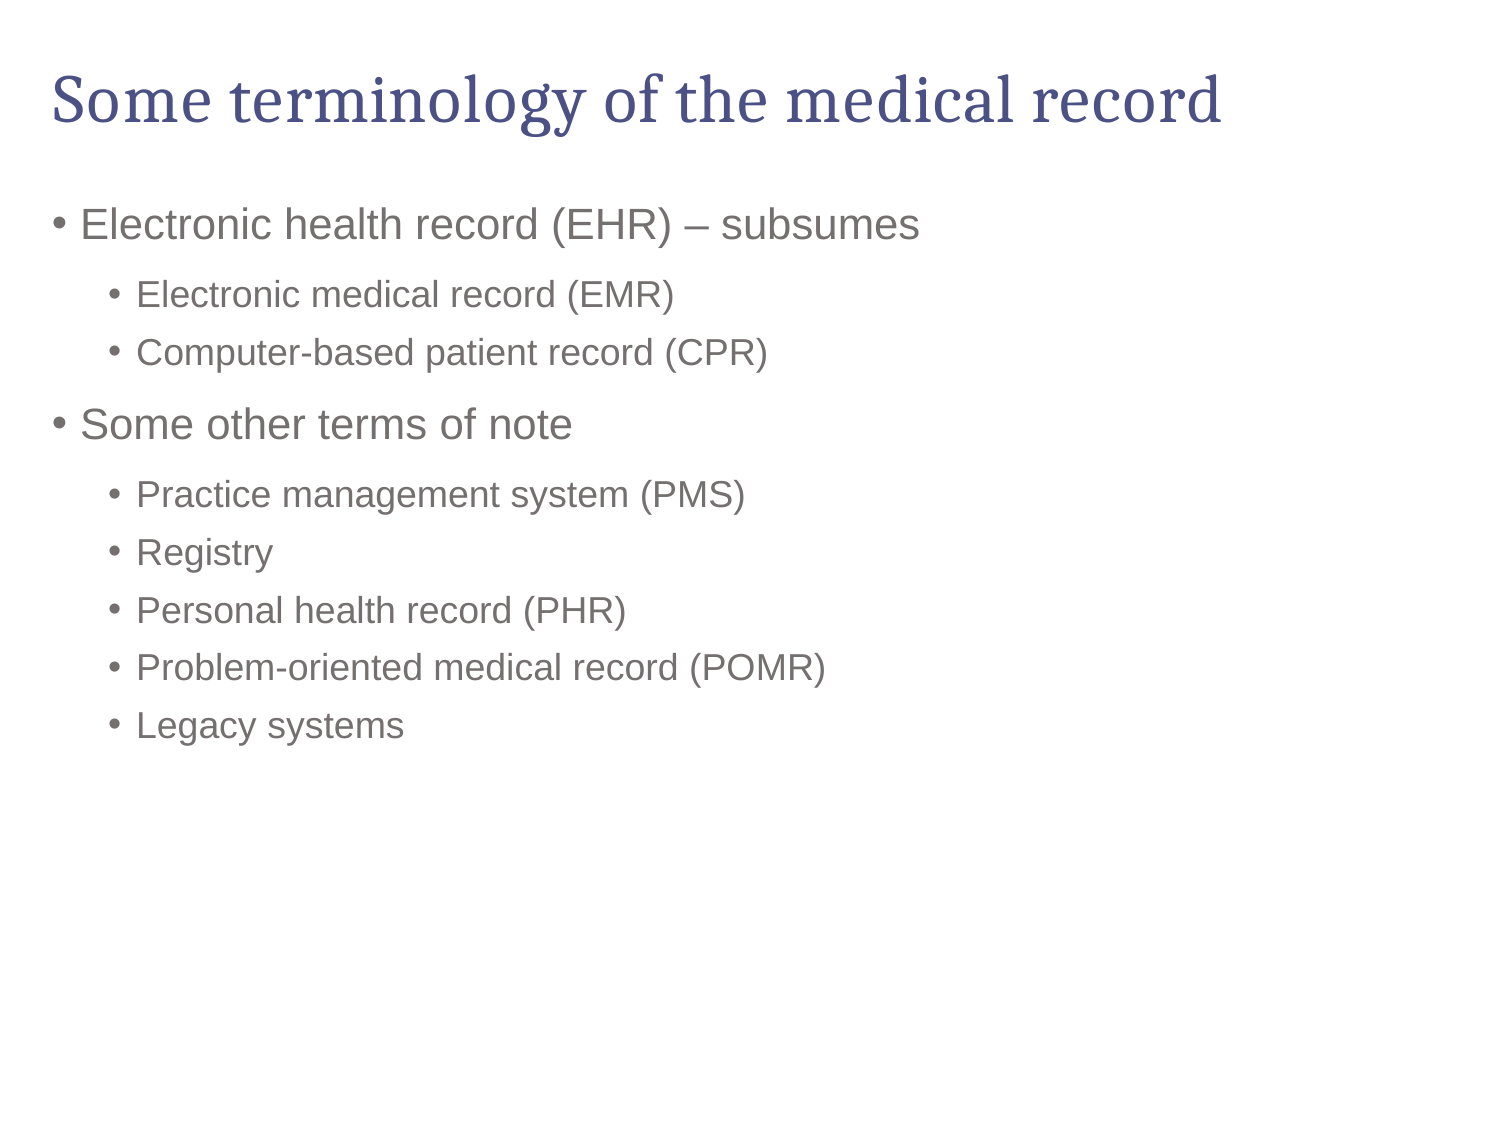

# Some terminology of the medical record
Electronic health record (EHR) – subsumes
Electronic medical record (EMR)
Computer-based patient record (CPR)
Some other terms of note
Practice management system (PMS)
Registry
Personal health record (PHR)
Problem-oriented medical record (POMR)
Legacy systems